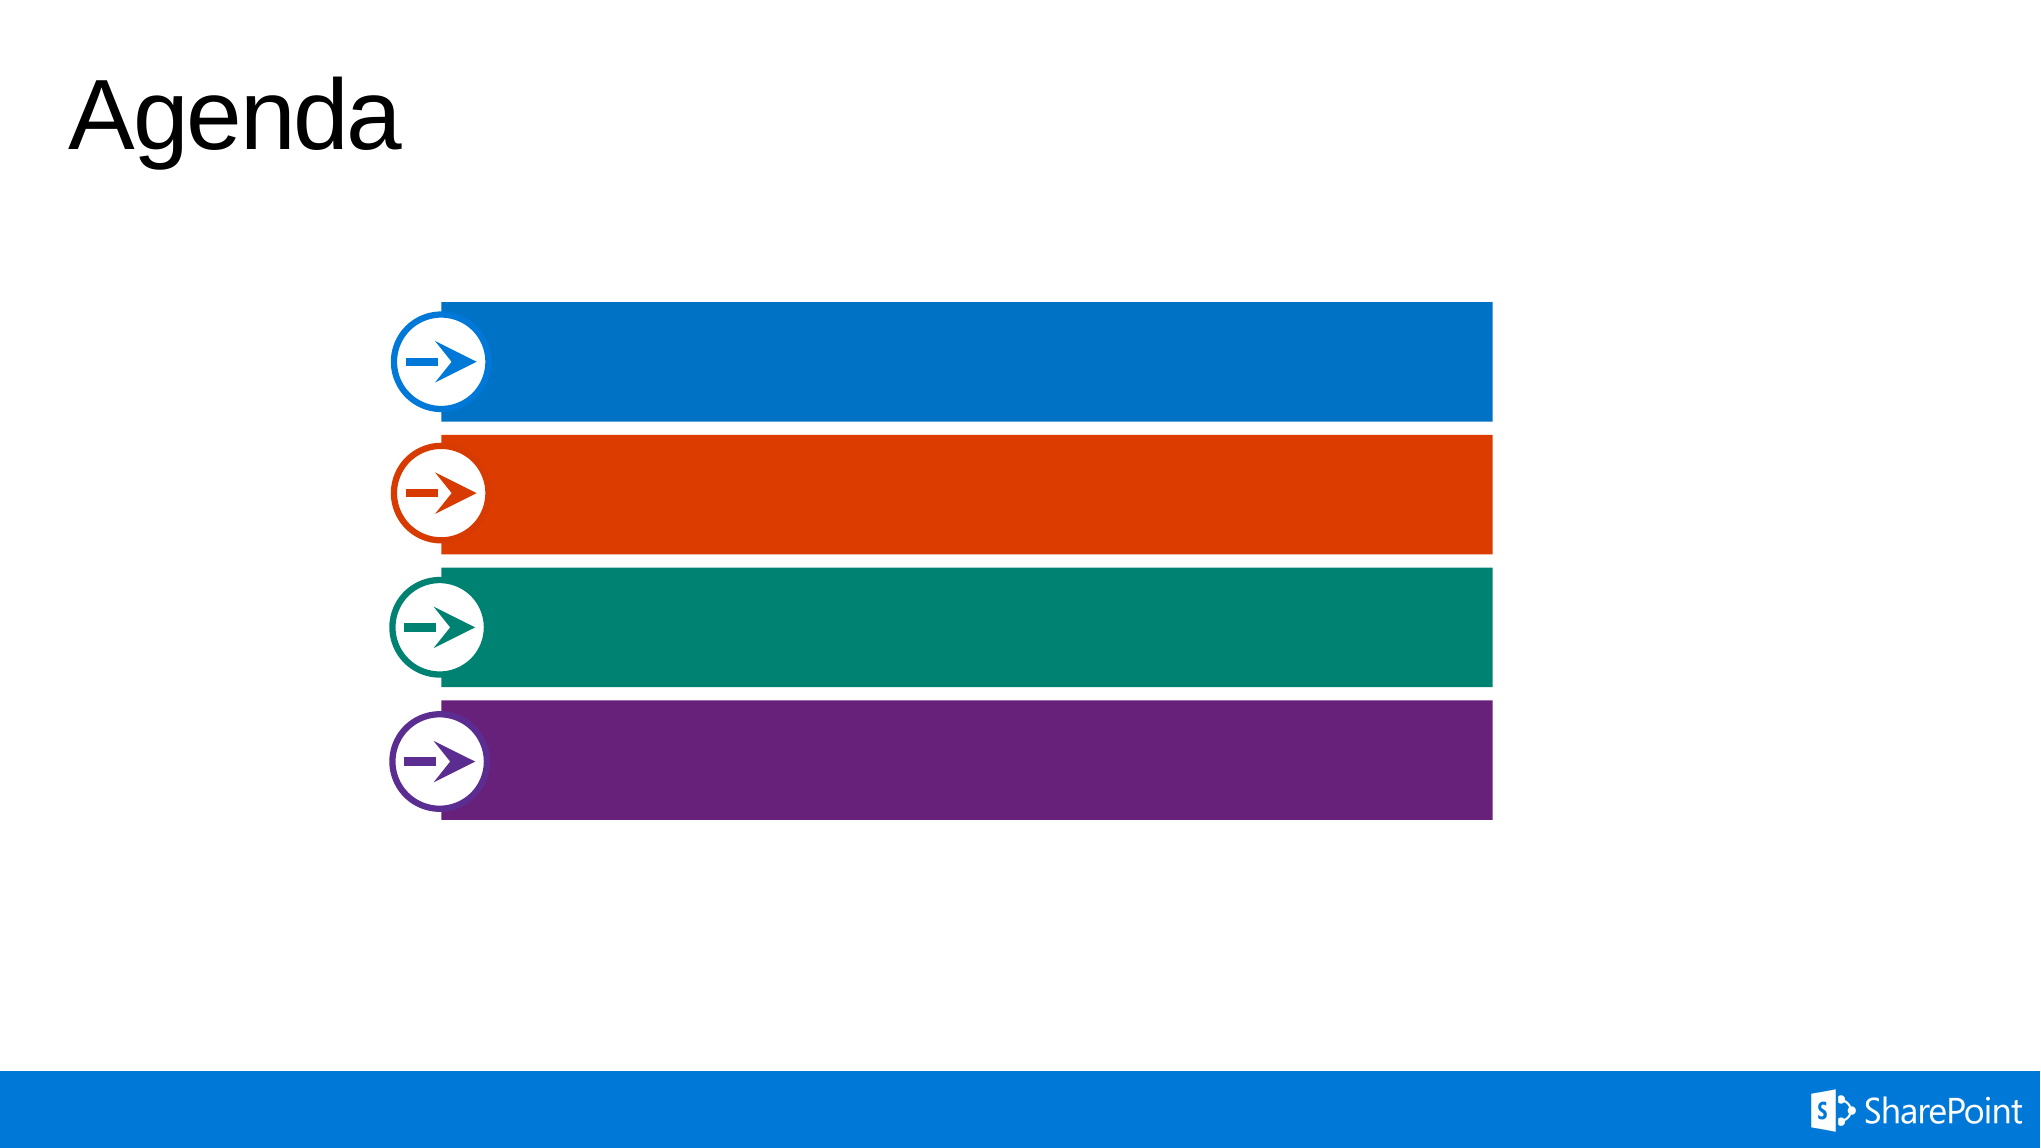

# Agenda
Overview

web parts

Demos

Q&A